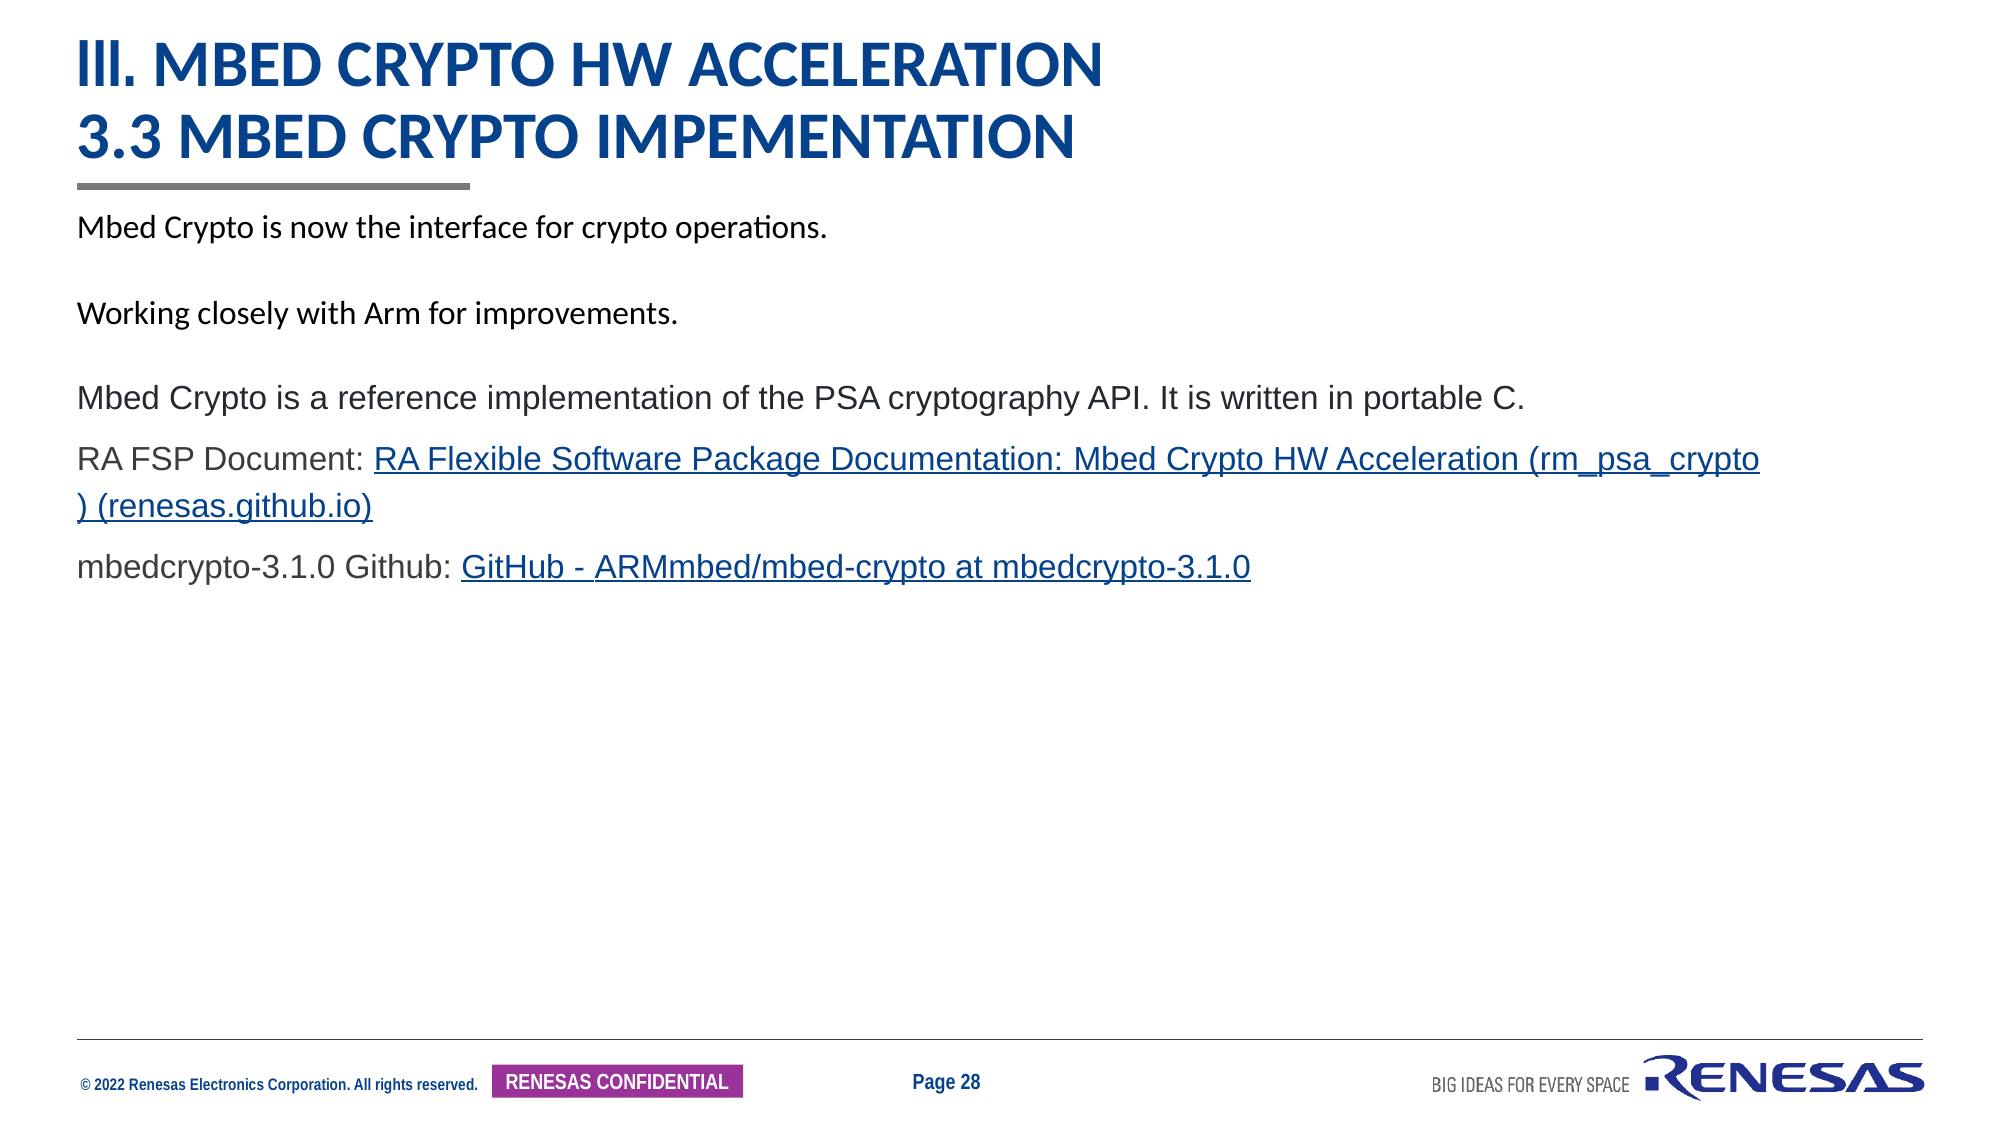

# iii. Mbed Crypto HW Acceleration 3.3 Mbed Crypto impementation
Mbed Crypto is now the interface for crypto operations.
Working closely with Arm for improvements.
Mbed Crypto is a reference implementation of the PSA cryptography API. It is written in portable C.
RA FSP Document: RA Flexible Software Package Documentation: Mbed Crypto HW Acceleration (rm_psa_crypto) (renesas.github.io)
mbedcrypto-3.1.0 Github: GitHub - ARMmbed/mbed-crypto at mbedcrypto-3.1.0